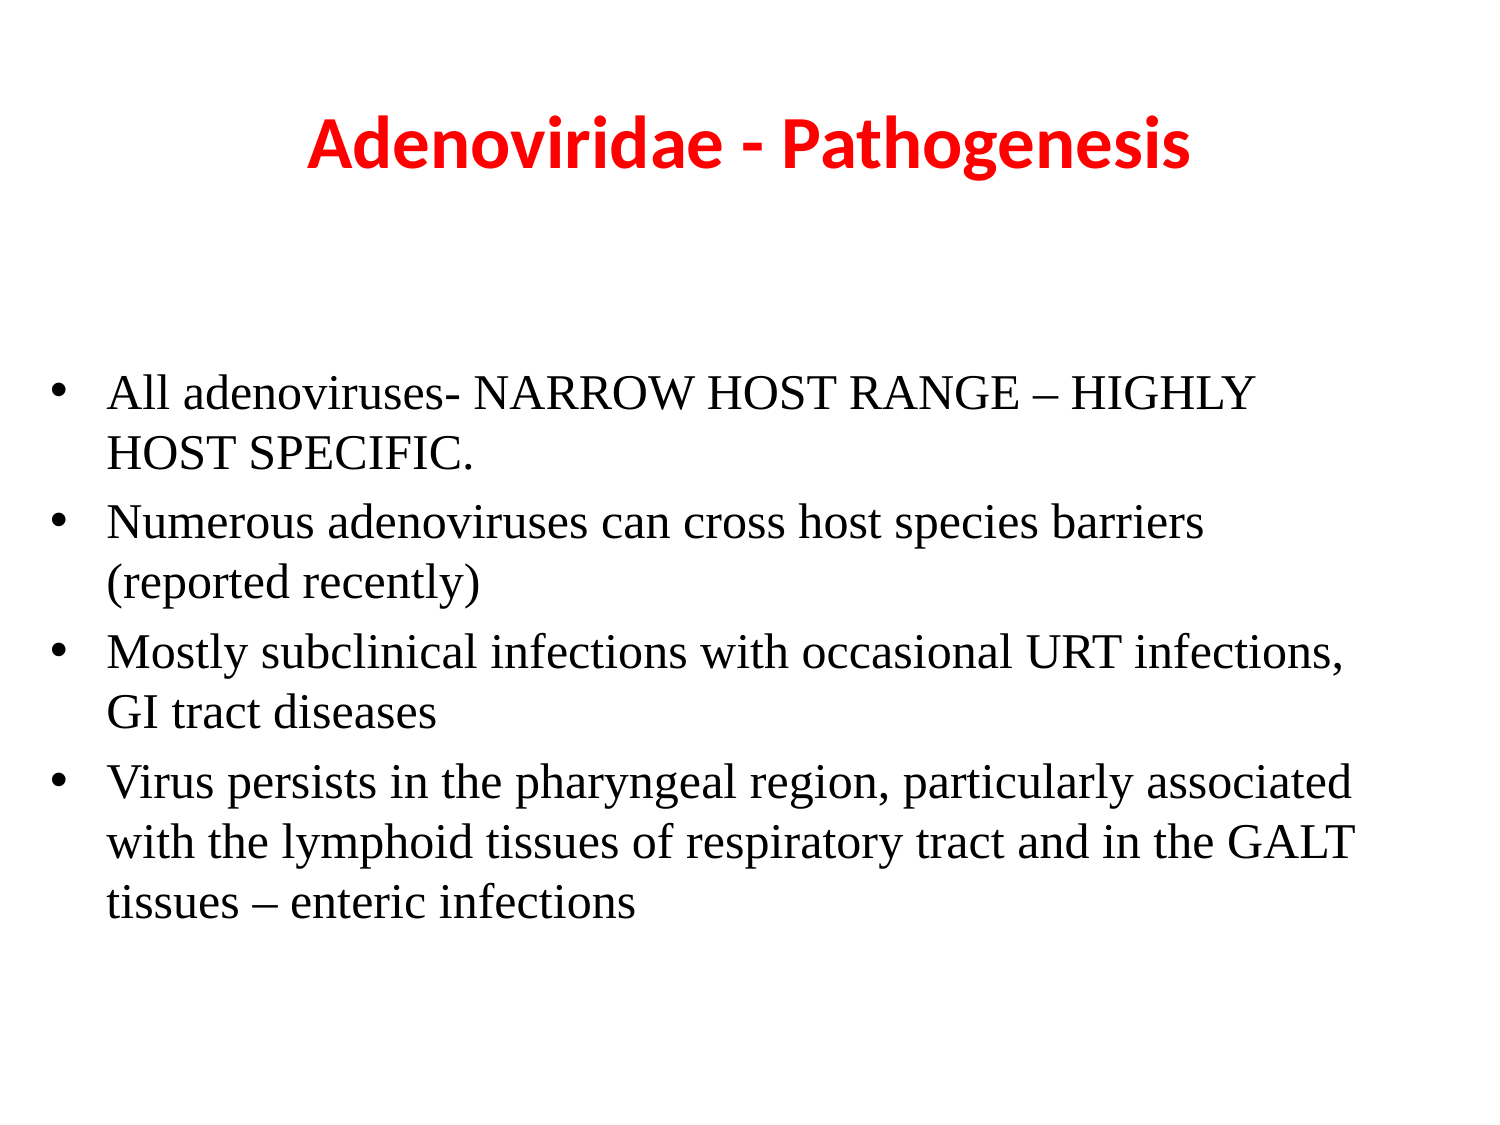

# Adenoviridae - Pathogenesis
All adenoviruses- NARROW HOST RANGE – HIGHLY HOST SPECIFIC.
Numerous adenoviruses can cross host species barriers (reported recently)
Mostly subclinical infections with occasional URT infections, GI tract diseases
Virus persists in the pharyngeal region, particularly associated with the lymphoid tissues of respiratory tract and in the GALT tissues – enteric infections